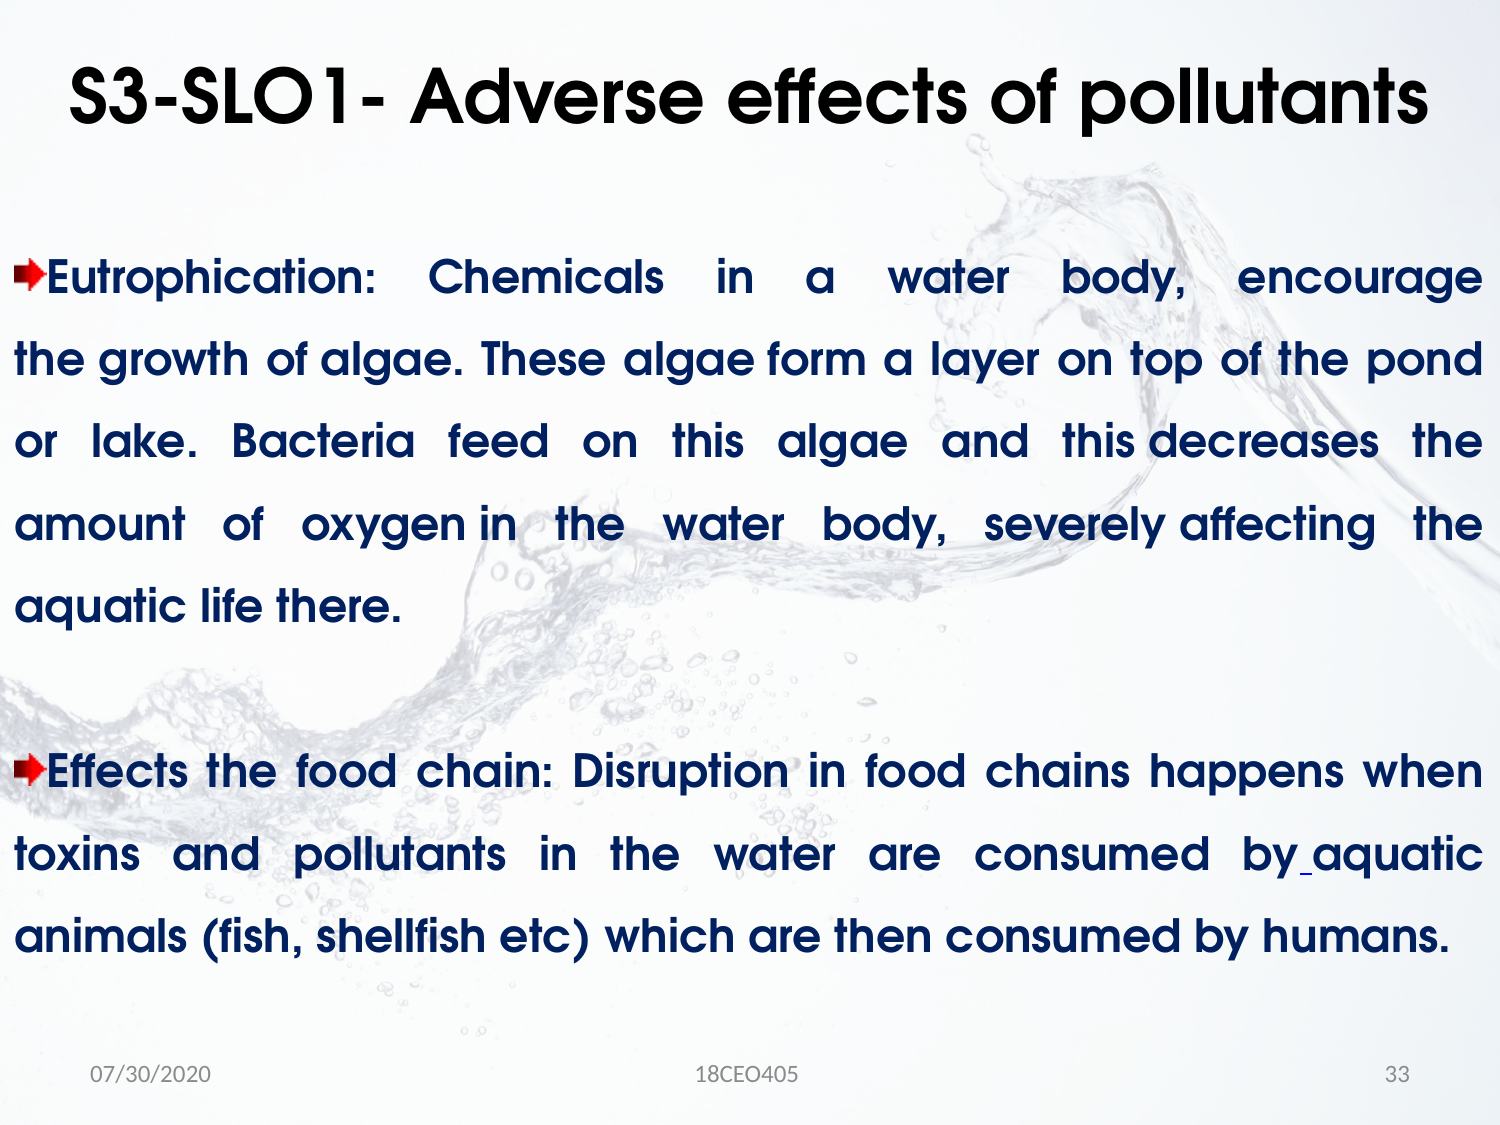

S3-SLO1- Adverse effects of pollutants
Eutrophication: Chemicals in a water body, encourage the growth of algae. These algae form a layer on top of the pond or lake. Bacteria feed on this algae and this decreases the amount of oxygen in the water body, severely affecting the aquatic life there.

Effects the food chain: Disruption in food chains happens when toxins and pollutants in the water are consumed by aquatic animals (fish, shellfish etc) which are then consumed by humans.
07/30/2020
18CEO405
33